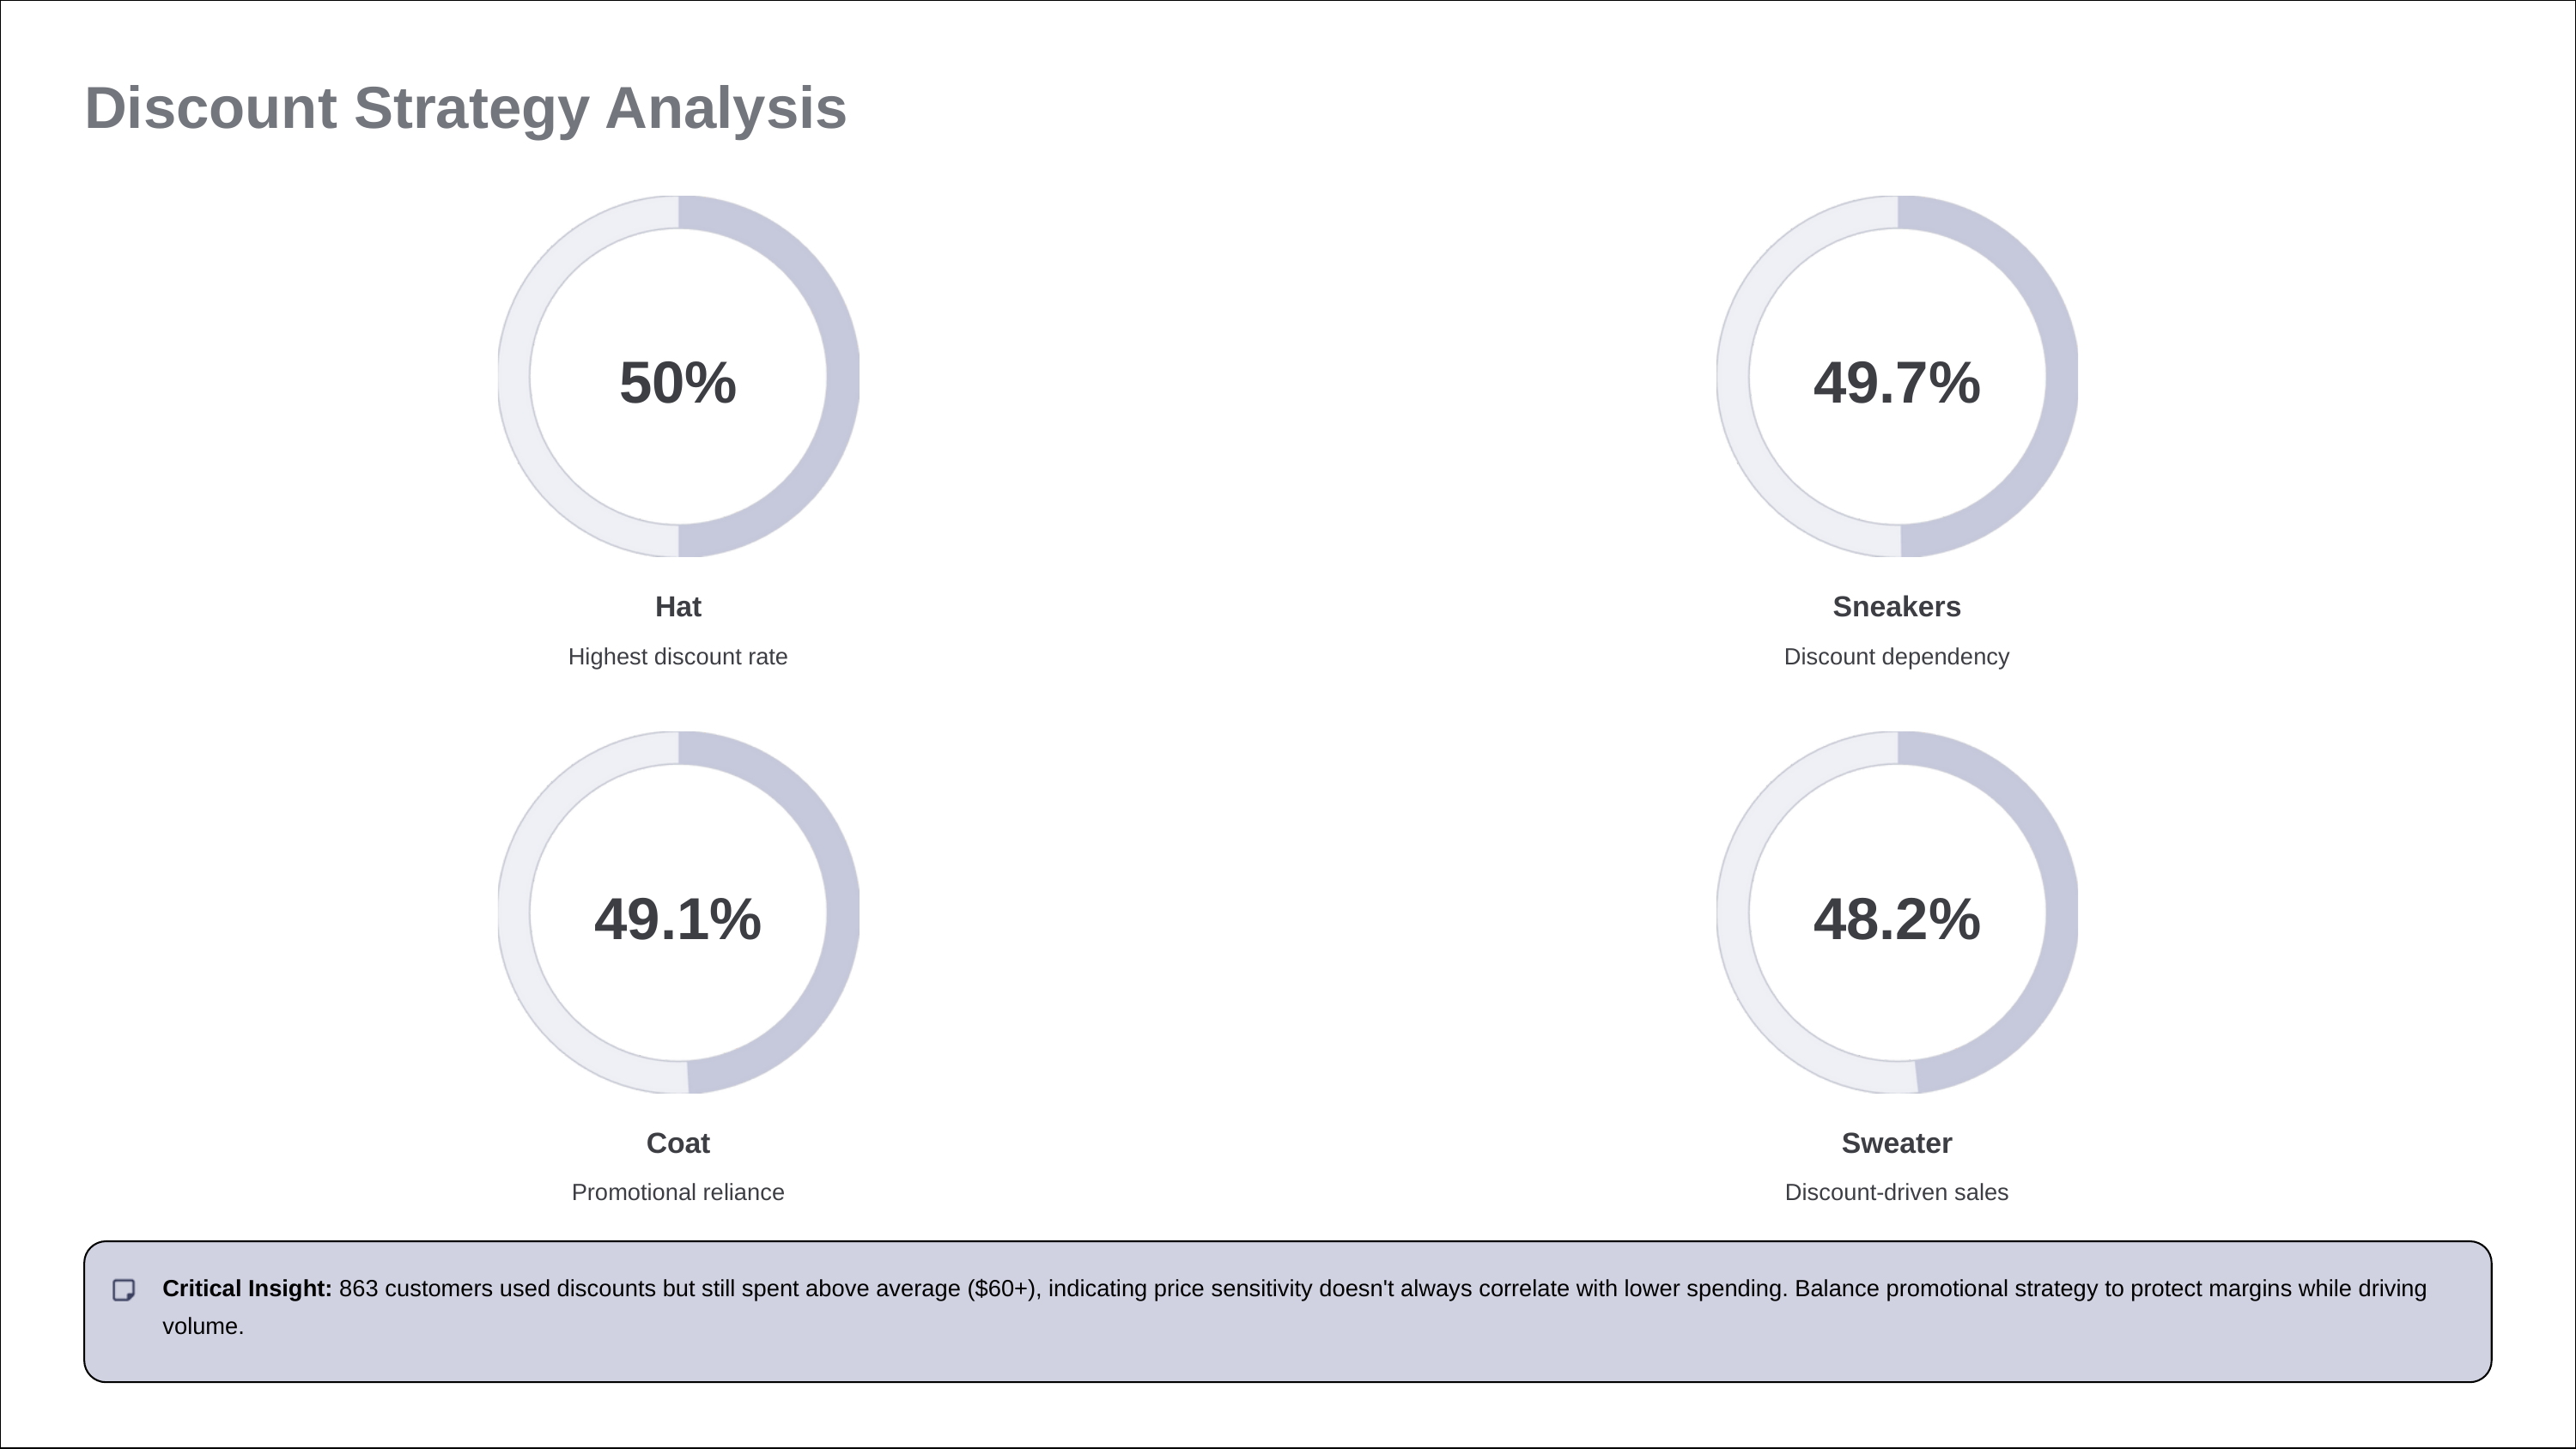

Discount Strategy Analysis

50%
49.7%
Hat
Sneakers
Highest discount rate
Discount dependency

49.1%
48.2%
Coat
Sweater
Promotional reliance
Discount-driven sales

Critical Insight: 863 customers used discounts but still spent above average ($60+), indicating price sensitivity doesn't always correlate with lower spending. Balance promotional strategy to protect margins while driving volume.